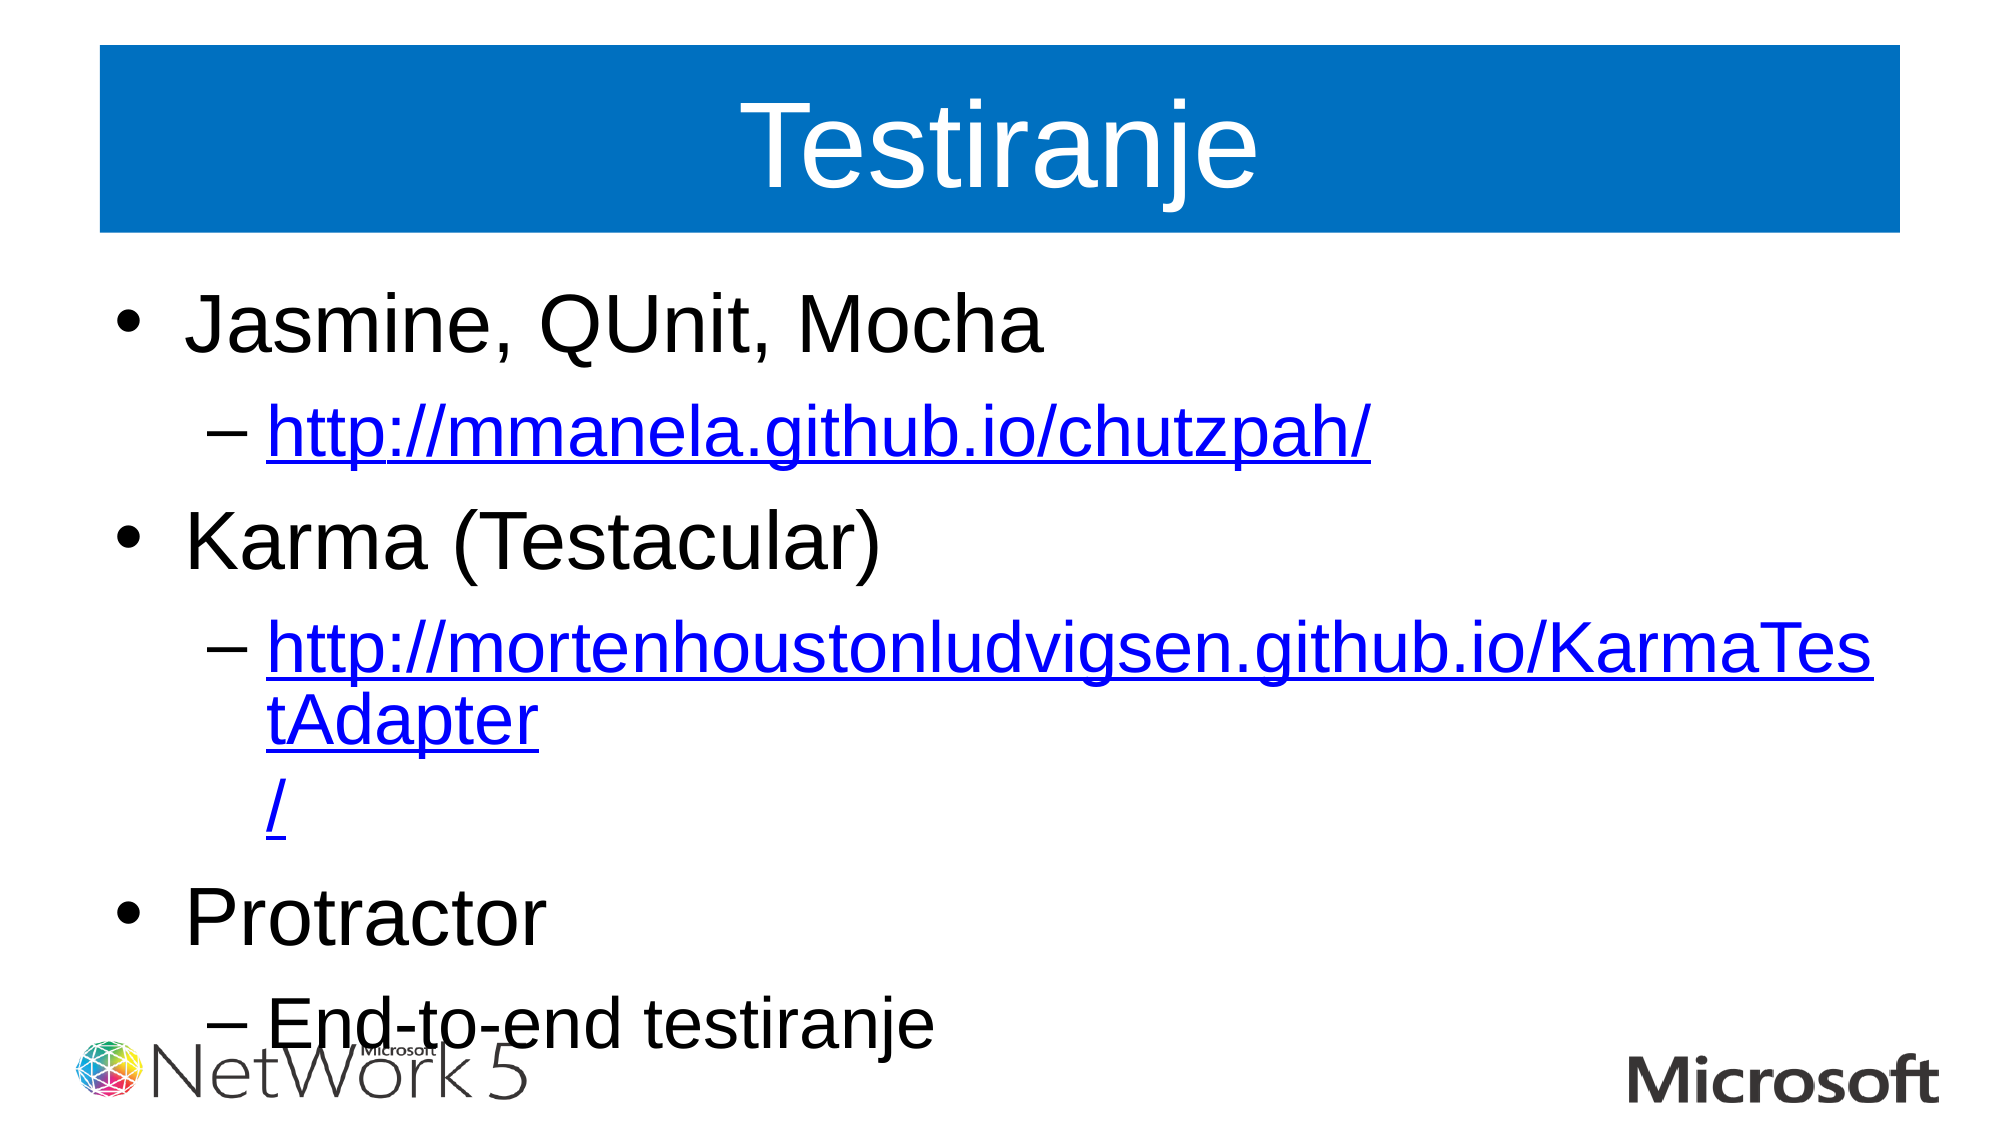

# Testiranje
Jasmine, QUnit, Mocha
http://mmanela.github.io/chutzpah/
Karma (Testacular)
http://mortenhoustonludvigsen.github.io/KarmaTestAdapter/
Protractor
End-to-end testiranje